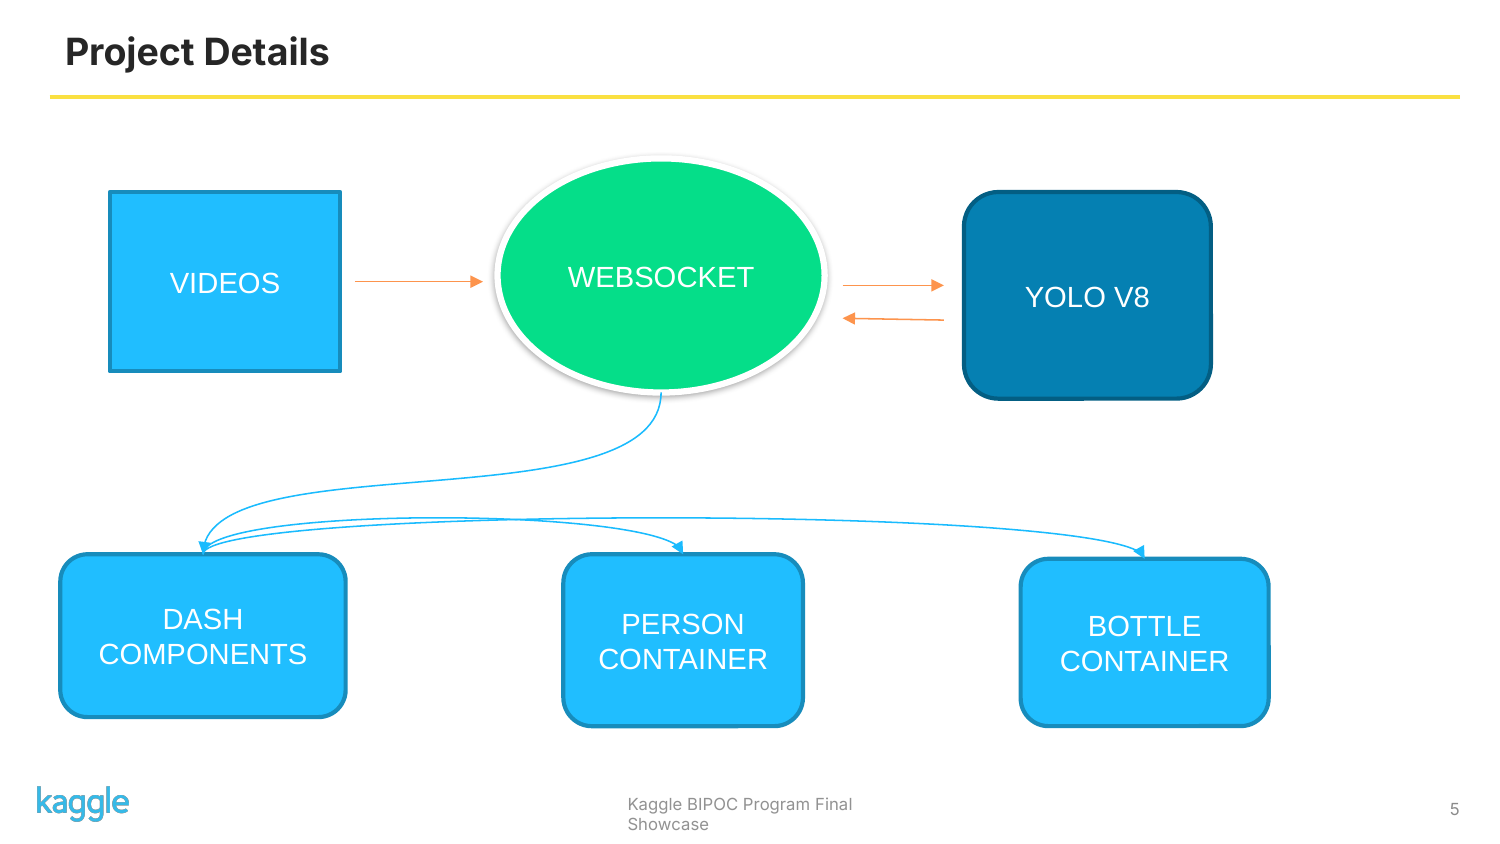

# Project Details
WEBSOCKET
VIDEOS
YOLO V8
DASH COMPONENTS
PERSON CONTAINER
BOTTLE
CONTAINER

5